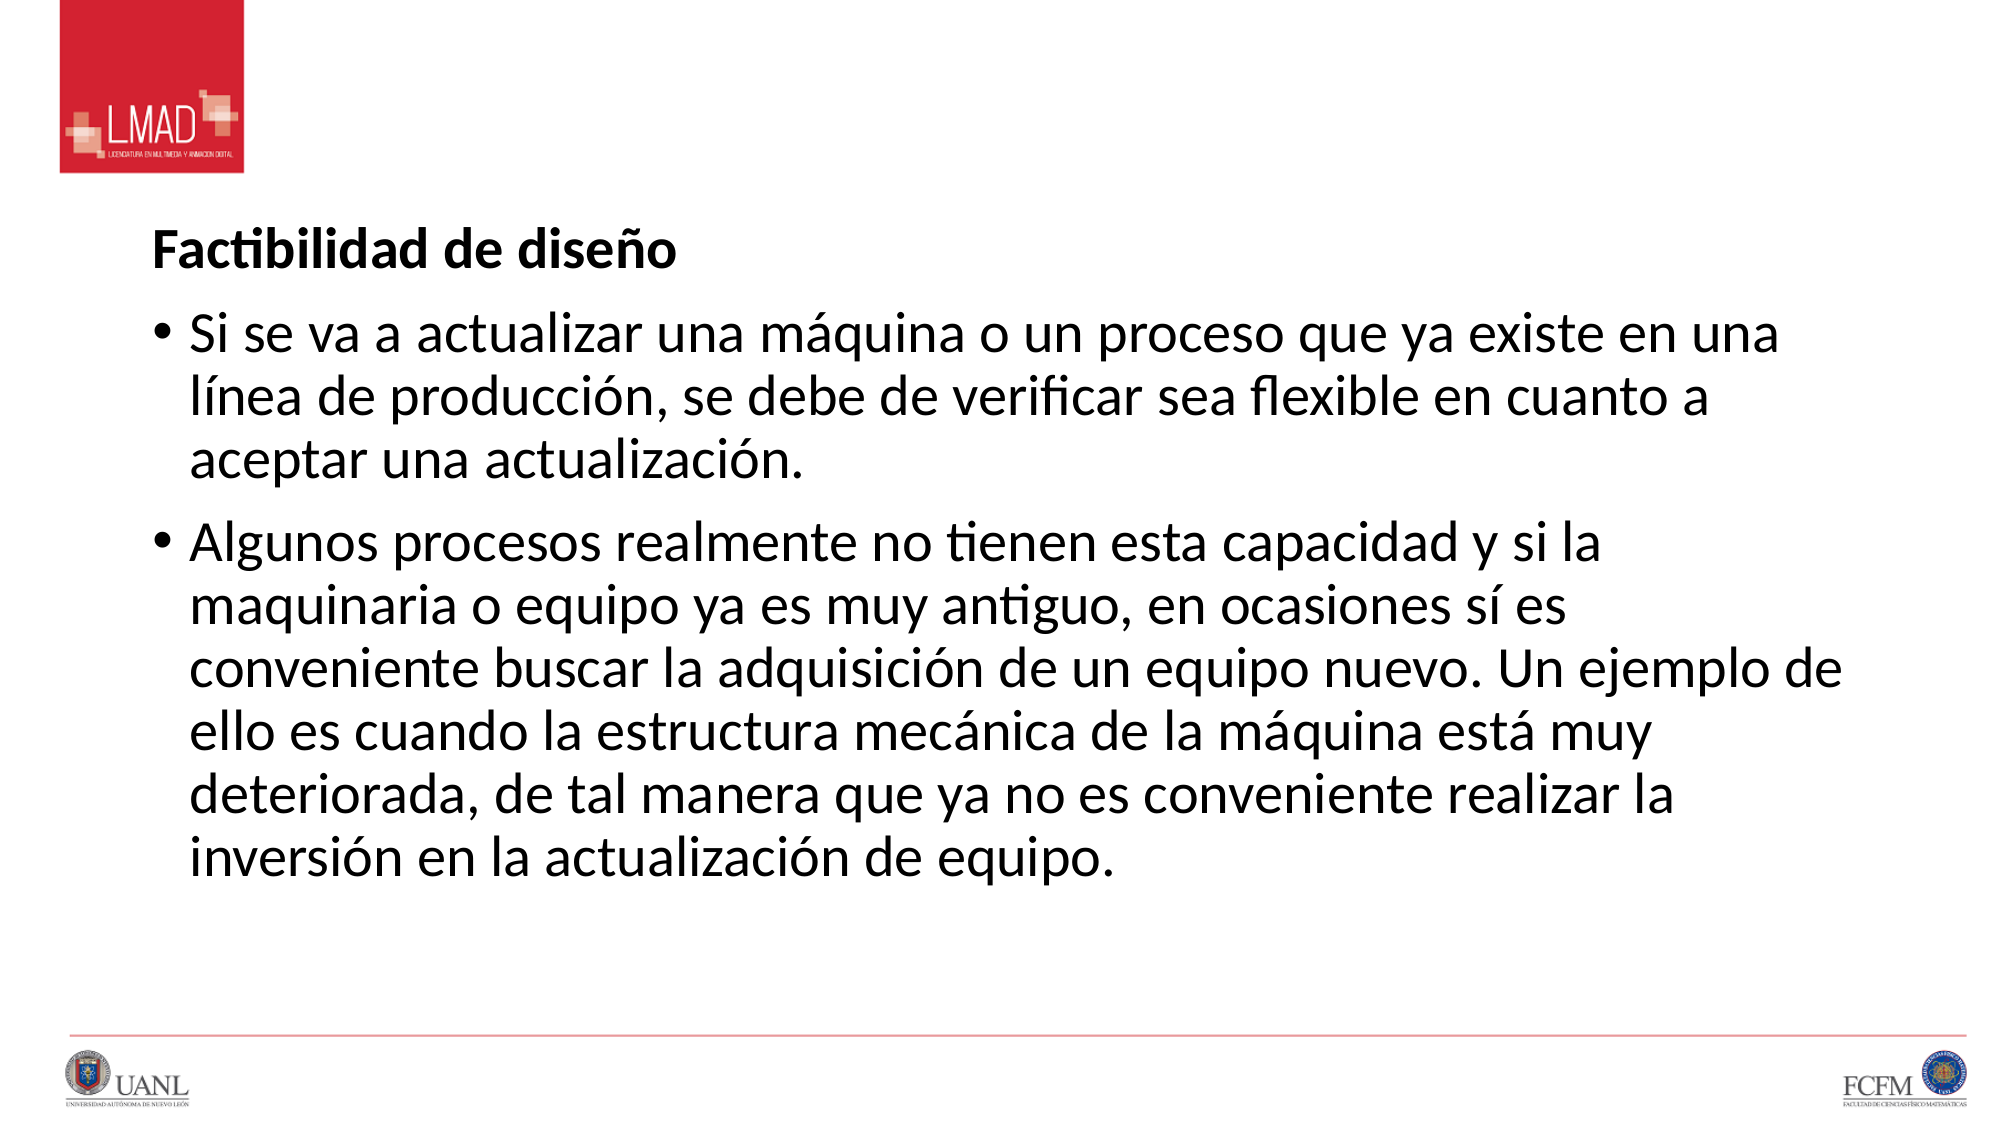

#
Factibilidad de diseño
Si se va a actualizar una máquina o un proceso que ya existe en una línea de producción, se debe de verificar sea flexible en cuanto a aceptar una actualización.
Algunos procesos realmente no tienen esta capacidad y si la maquinaria o equipo ya es muy antiguo, en ocasiones sí es conveniente buscar la adquisición de un equipo nuevo. Un ejemplo de ello es cuando la estructura mecánica de la máquina está muy deteriorada, de tal manera que ya no es conveniente realizar la inversión en la actualización de equipo.